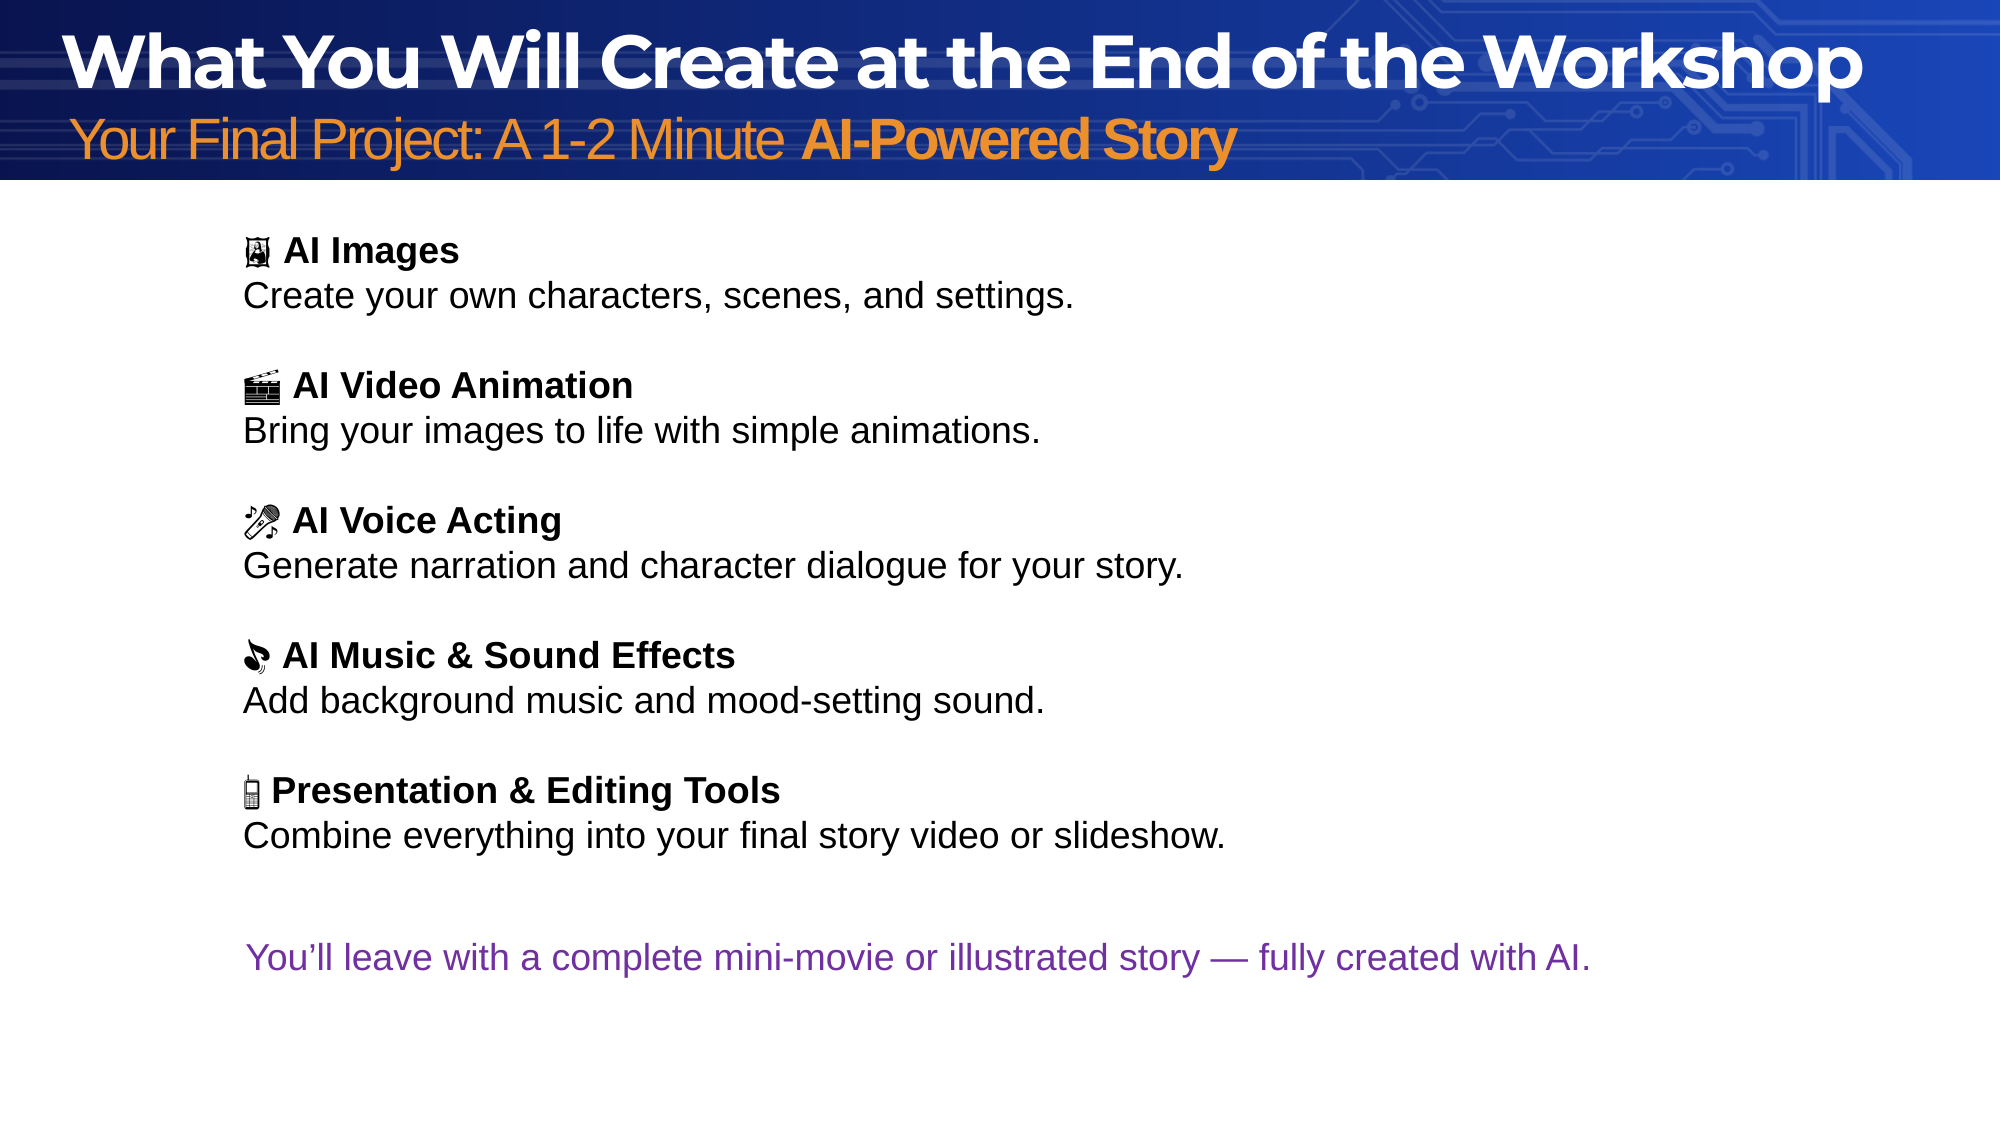

What You Will Create at the End of the Workshop
Your Final Project: A 1-2 Minute AI-Powered Story
🖼️ AI Images
Create your own characters, scenes, and settings.

🎬 AI Video Animation
Bring your images to life with simple animations.

🎤 AI Voice Acting
Generate narration and character dialogue for your story.

🎵 AI Music & Sound Effects
Add background music and mood-setting sound.

📱 Presentation & Editing Tools
Combine everything into your final story video or slideshow.
You’ll leave with a complete mini-movie or illustrated story — fully created with AI.